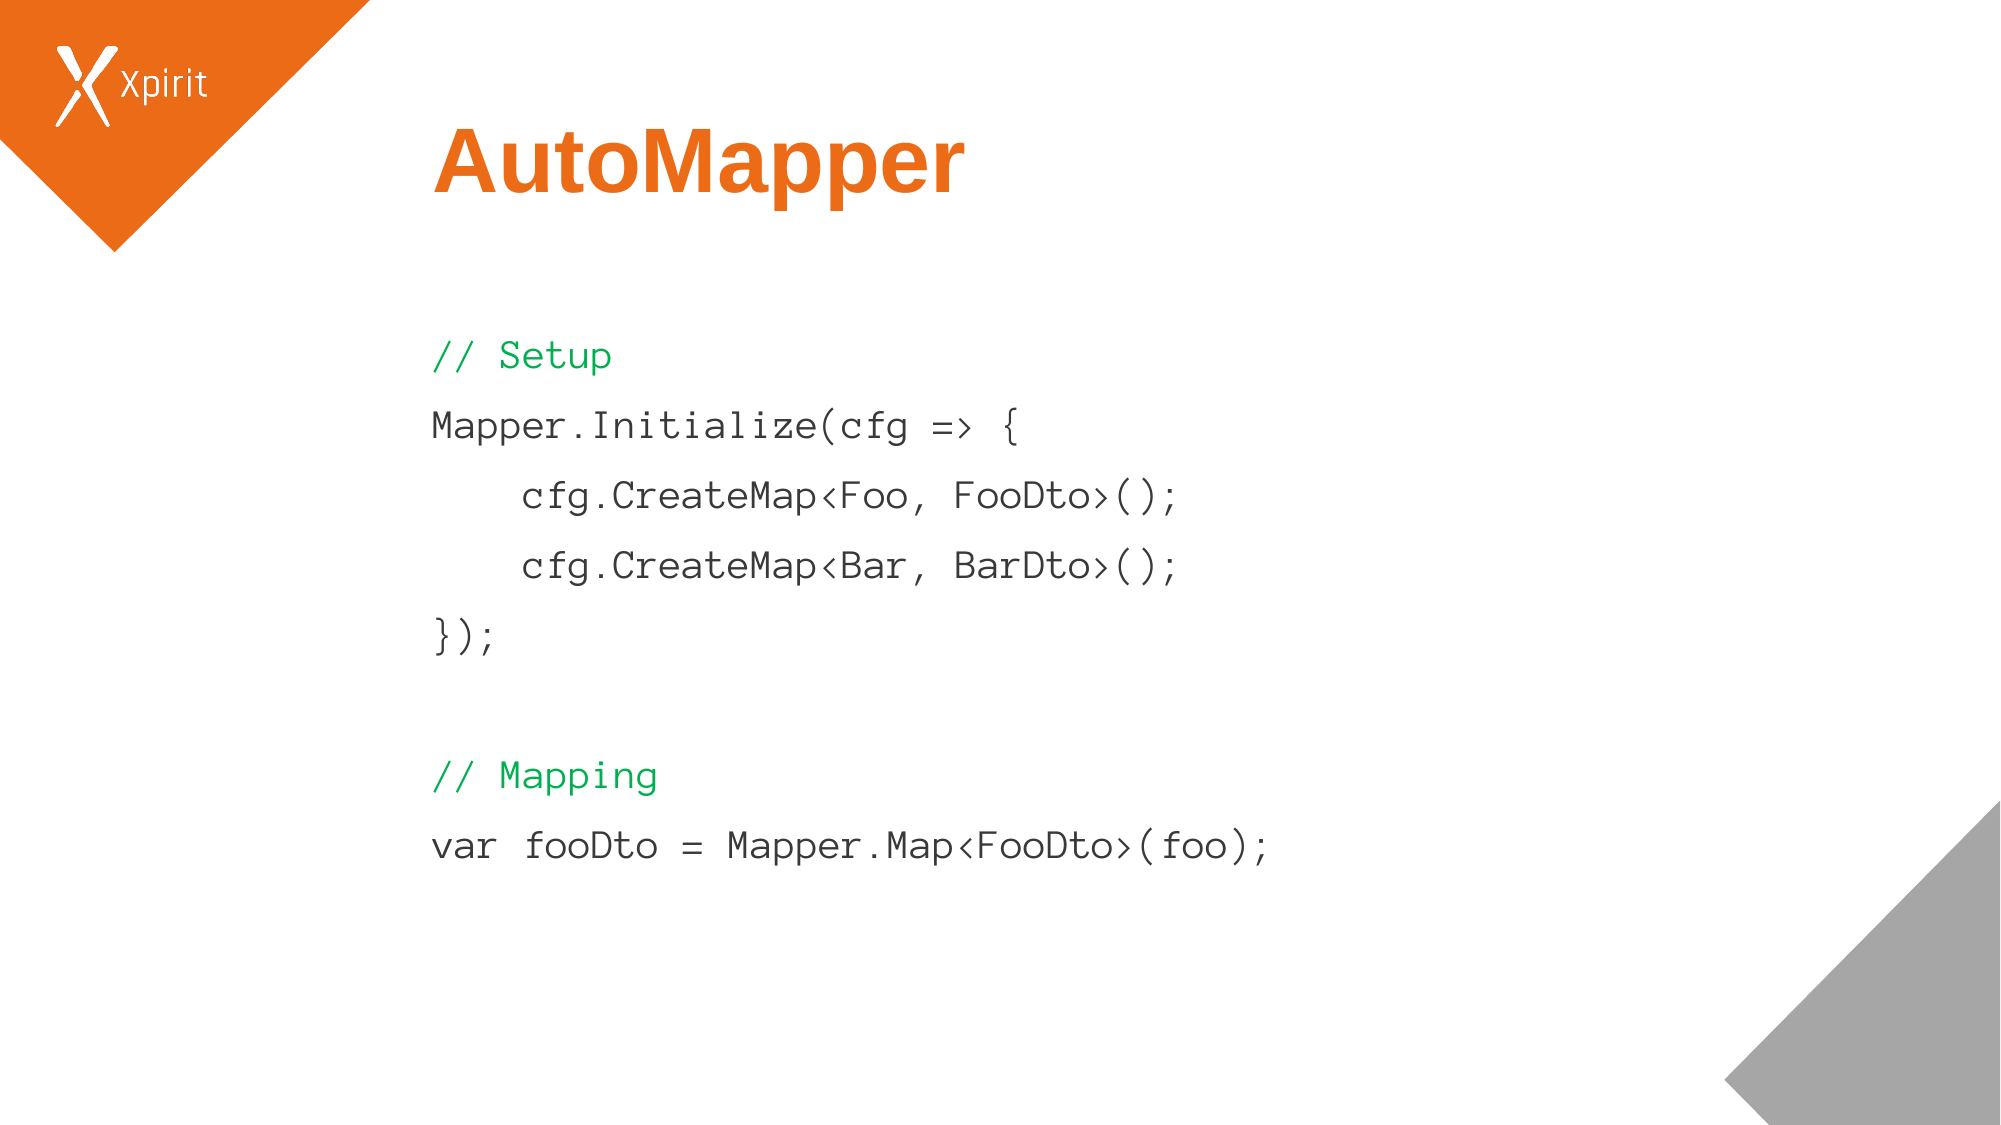

# AutoMapper
// Setup
Mapper.Initialize(cfg => {
    cfg.CreateMap<Foo, FooDto>();
    cfg.CreateMap<Bar, BarDto>();
});

// Mapping
var fooDto = Mapper.Map<FooDto>(foo);
7